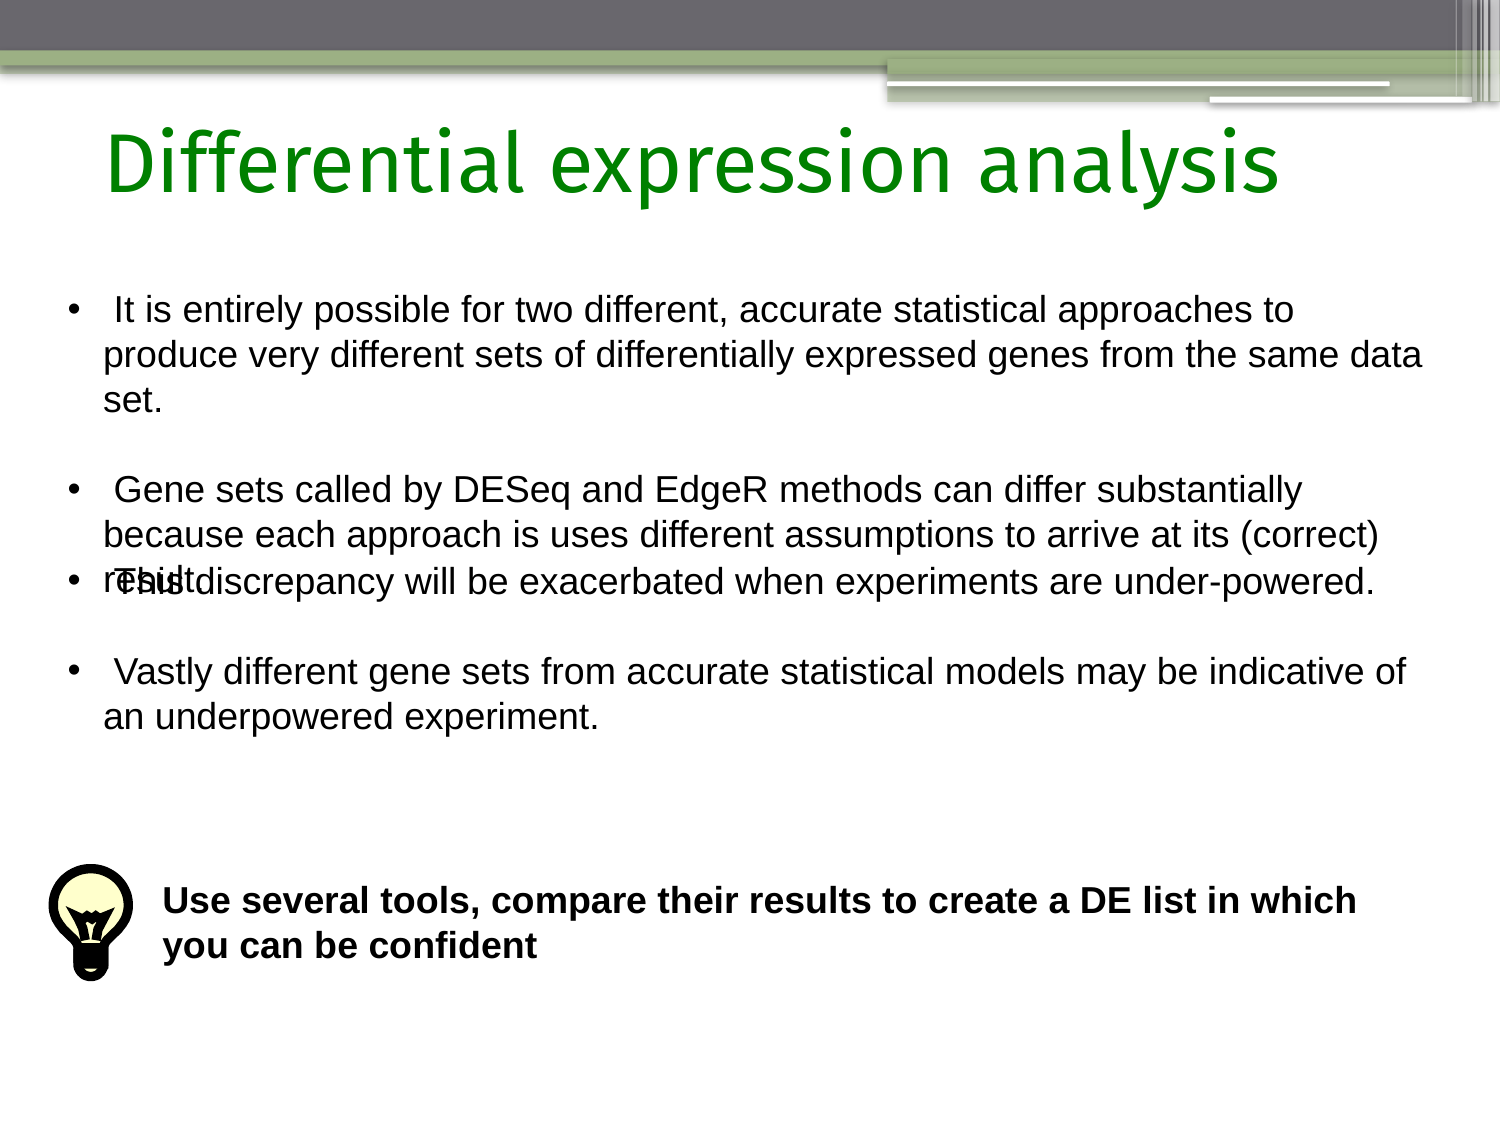

Differential expression analysis
 It is entirely possible for two different, accurate statistical approaches to produce very different sets of differentially expressed genes from the same data set.

 Gene sets called by DESeq and EdgeR methods can differ substantially because each approach is uses different assumptions to arrive at its (correct) result.

 This discrepancy will be exacerbated when experiments are under-powered.

 Vastly different gene sets from accurate statistical models may be indicative of an underpowered experiment.

Use several tools, compare their results to create a DE list in which you can be confident